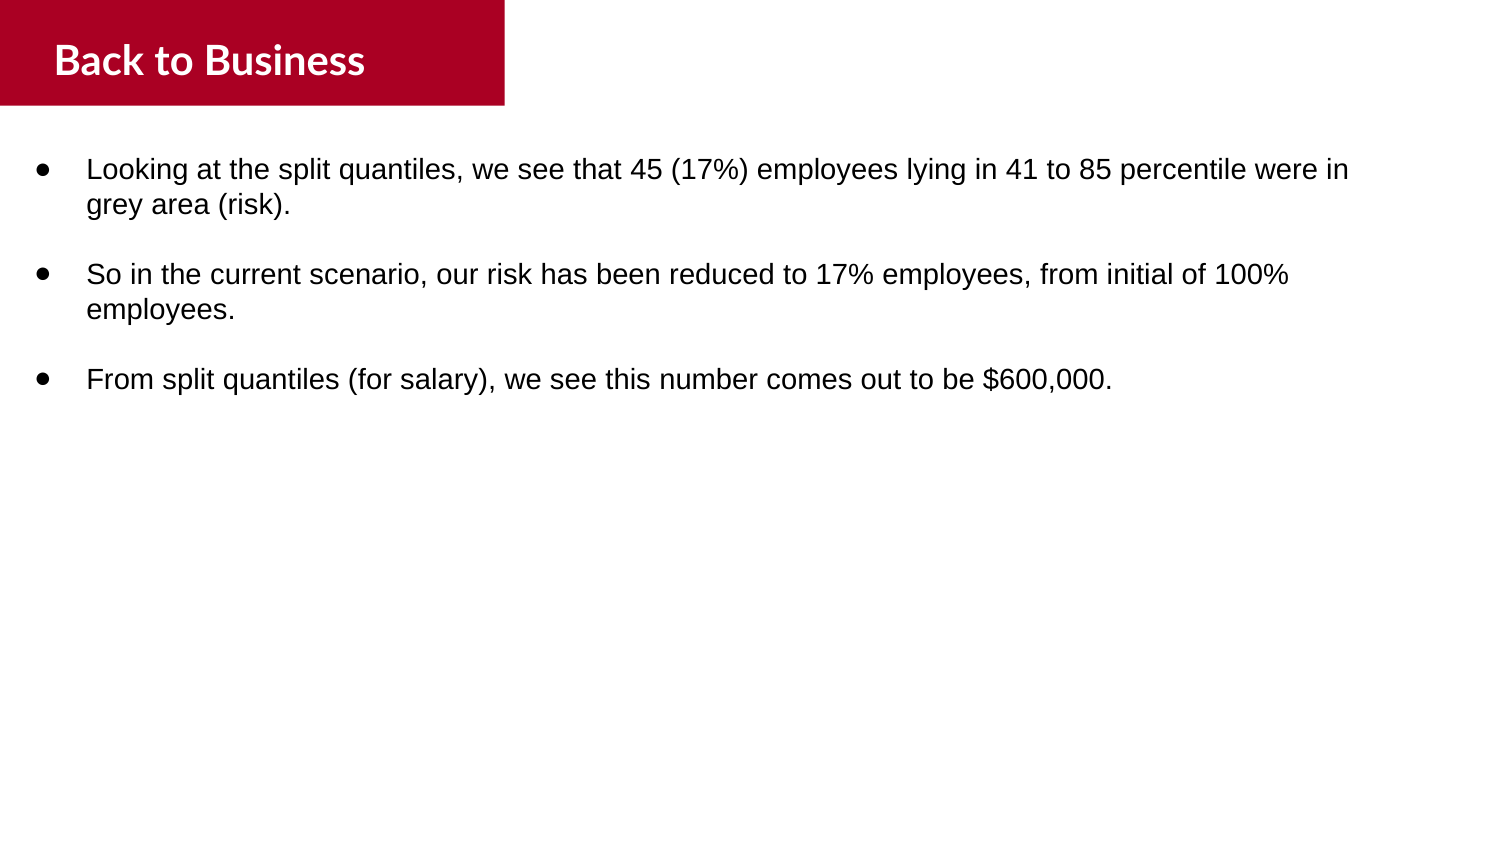

Back to Business
Looking at the split quantiles, we see that 45 (17%) employees lying in 41 to 85 percentile were in grey area (risk).

So in the current scenario, our risk has been reduced to 17% employees, from initial of 100% employees.

From split quantiles (for salary), we see this number comes out to be $600,000.